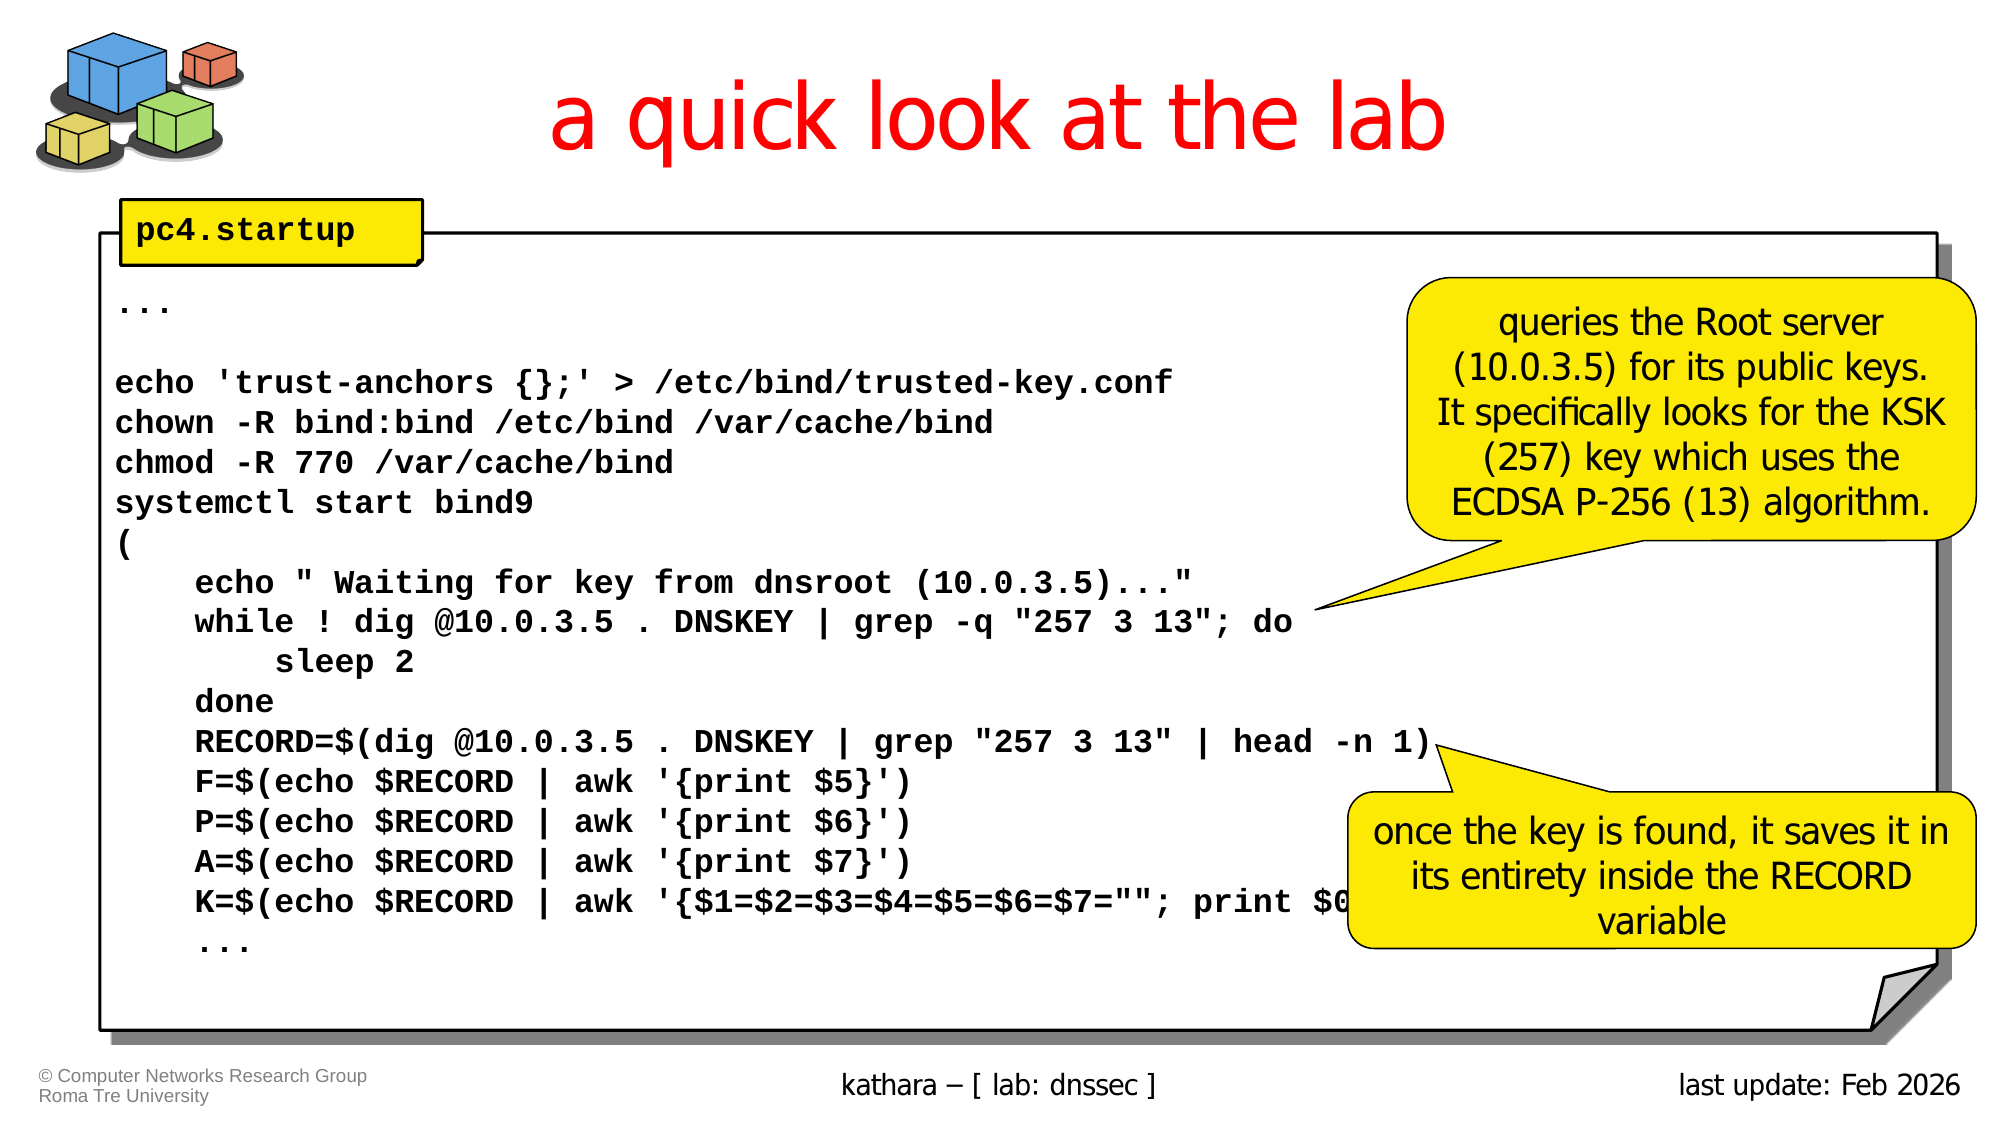

# a quick look at the lab
pc4.startup

...

echo 'trust-anchors {};' > /etc/bind/trusted-key.conf
chown -R bind:bind /etc/bind /var/cache/bind
chmod -R 770 /var/cache/bind
systemctl start bind9
(
    echo " Waiting for key from dnsroot (10.0.3.5)..."
    while ! dig @10.0.3.5 . DNSKEY | grep -q "257 3 13"; do
        sleep 2
    done
    RECORD=$(dig @10.0.3.5 . DNSKEY | grep "257 3 13" | head -n 1)
    F=$(echo $RECORD | awk '{print $5}')
    P=$(echo $RECORD | awk '{print $6}')
    A=$(echo $RECORD | awk '{print $7}')
    K=$(echo $RECORD | awk '{$1=$2=$3=$4=$5=$6=$7=""; print $0}' | tr -d '[:space:]’)
    ...
queries the Root server (10.0.3.5) for its public keys. It specifically looks for the KSK (257) key which uses the ECDSA P-256 (13) algorithm.
once the key is found, it saves it in its entirety inside the RECORD variable
kathara – [ lab: dnssec ]
last update: Feb 2026